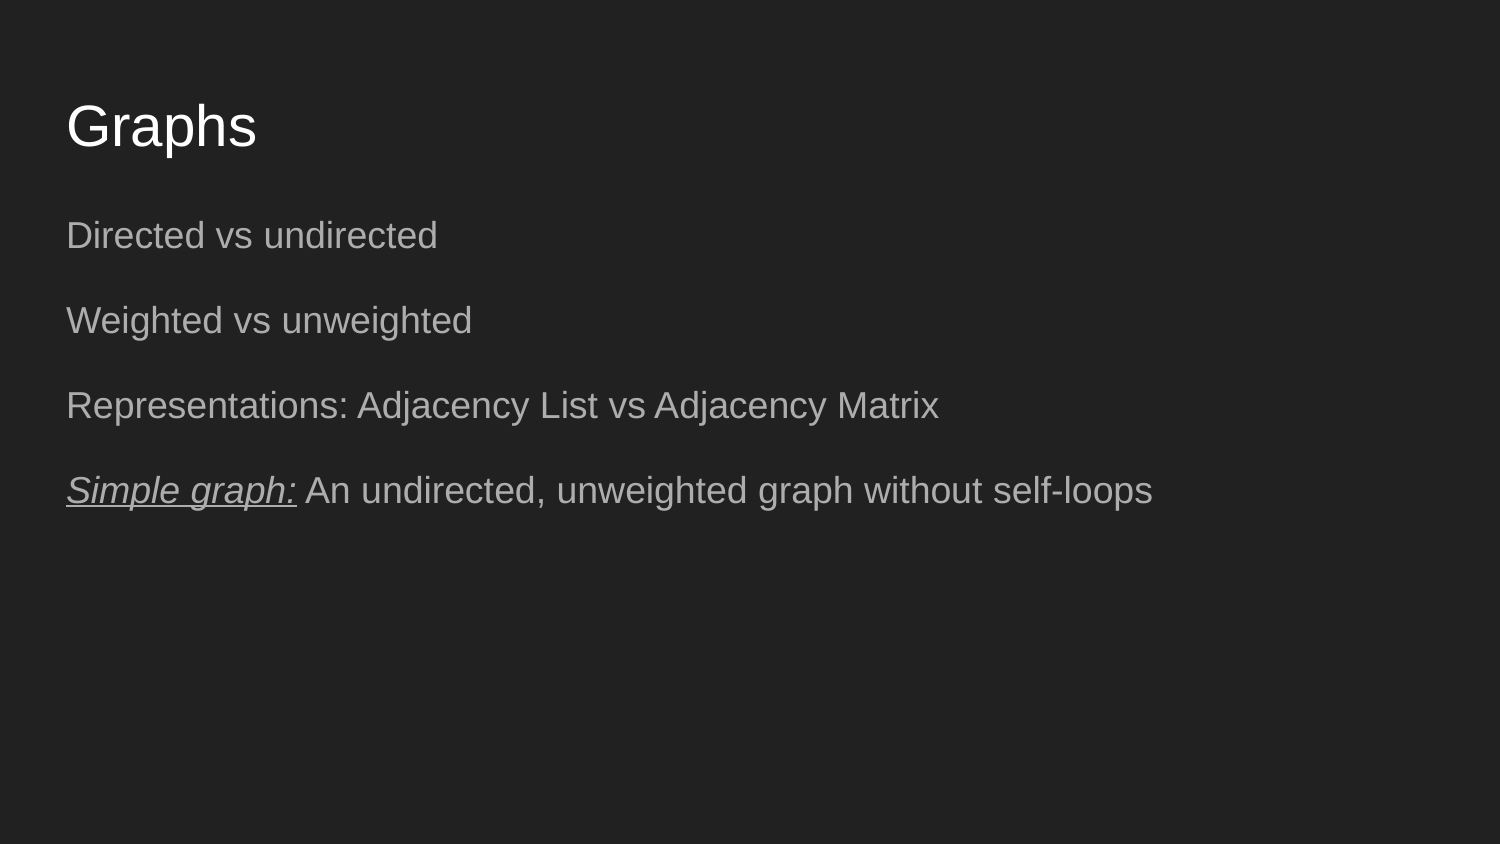

# Graphs
Directed vs undirected
Weighted vs unweighted
Representations: Adjacency List vs Adjacency Matrix
Simple graph: An undirected, unweighted graph without self-loops